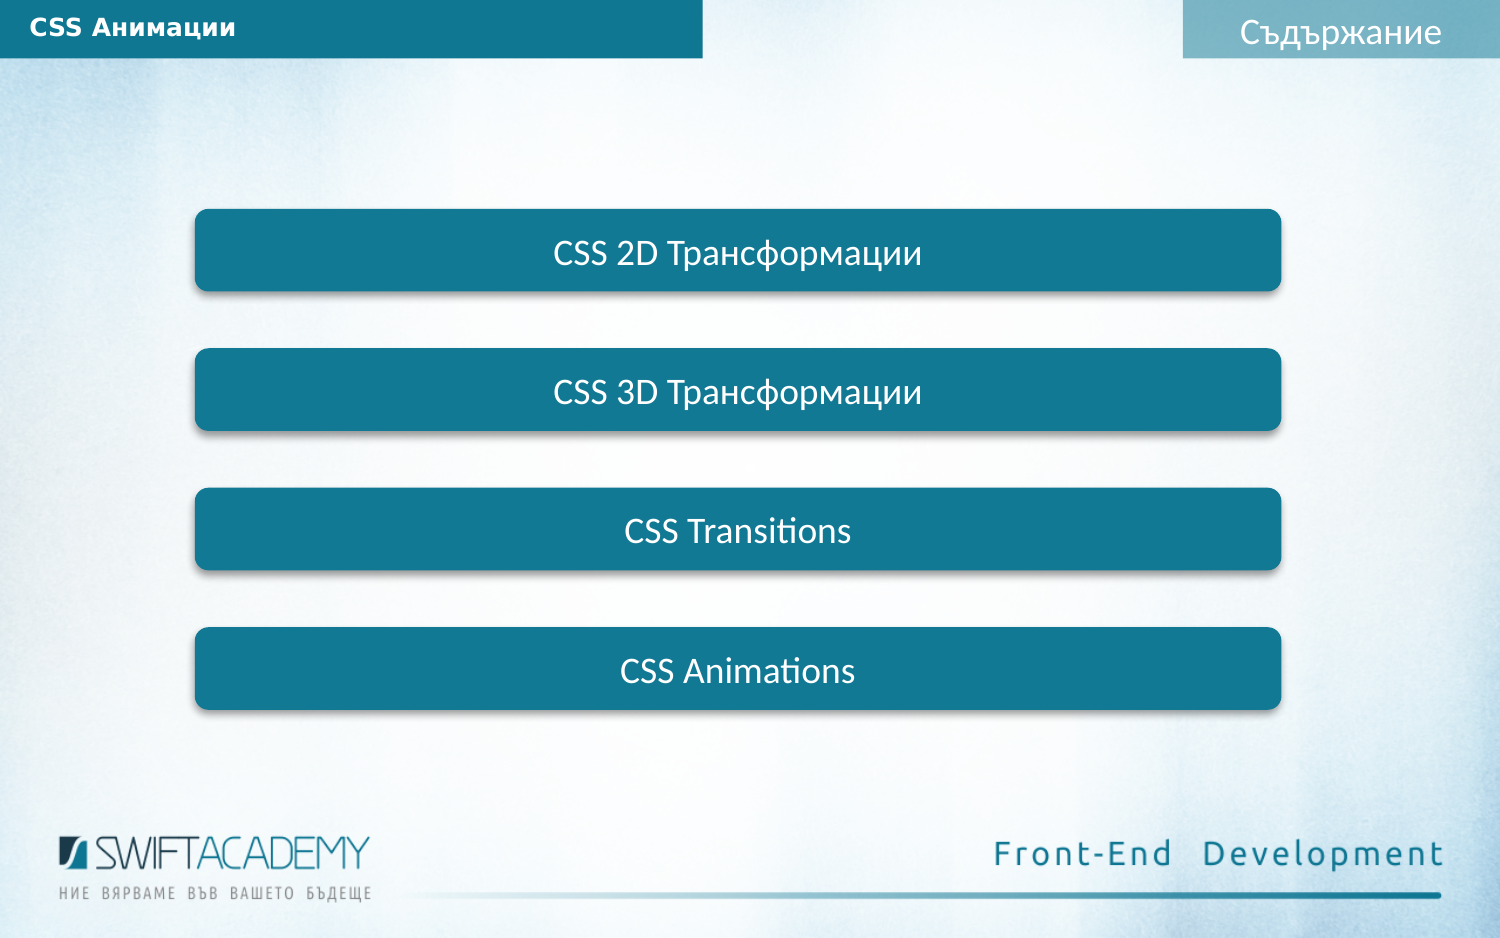

Съдържание
CSS Анимации
CSS 2D Трансформации
CSS 3D Трансформации
CSS Transitions
CSS Animations